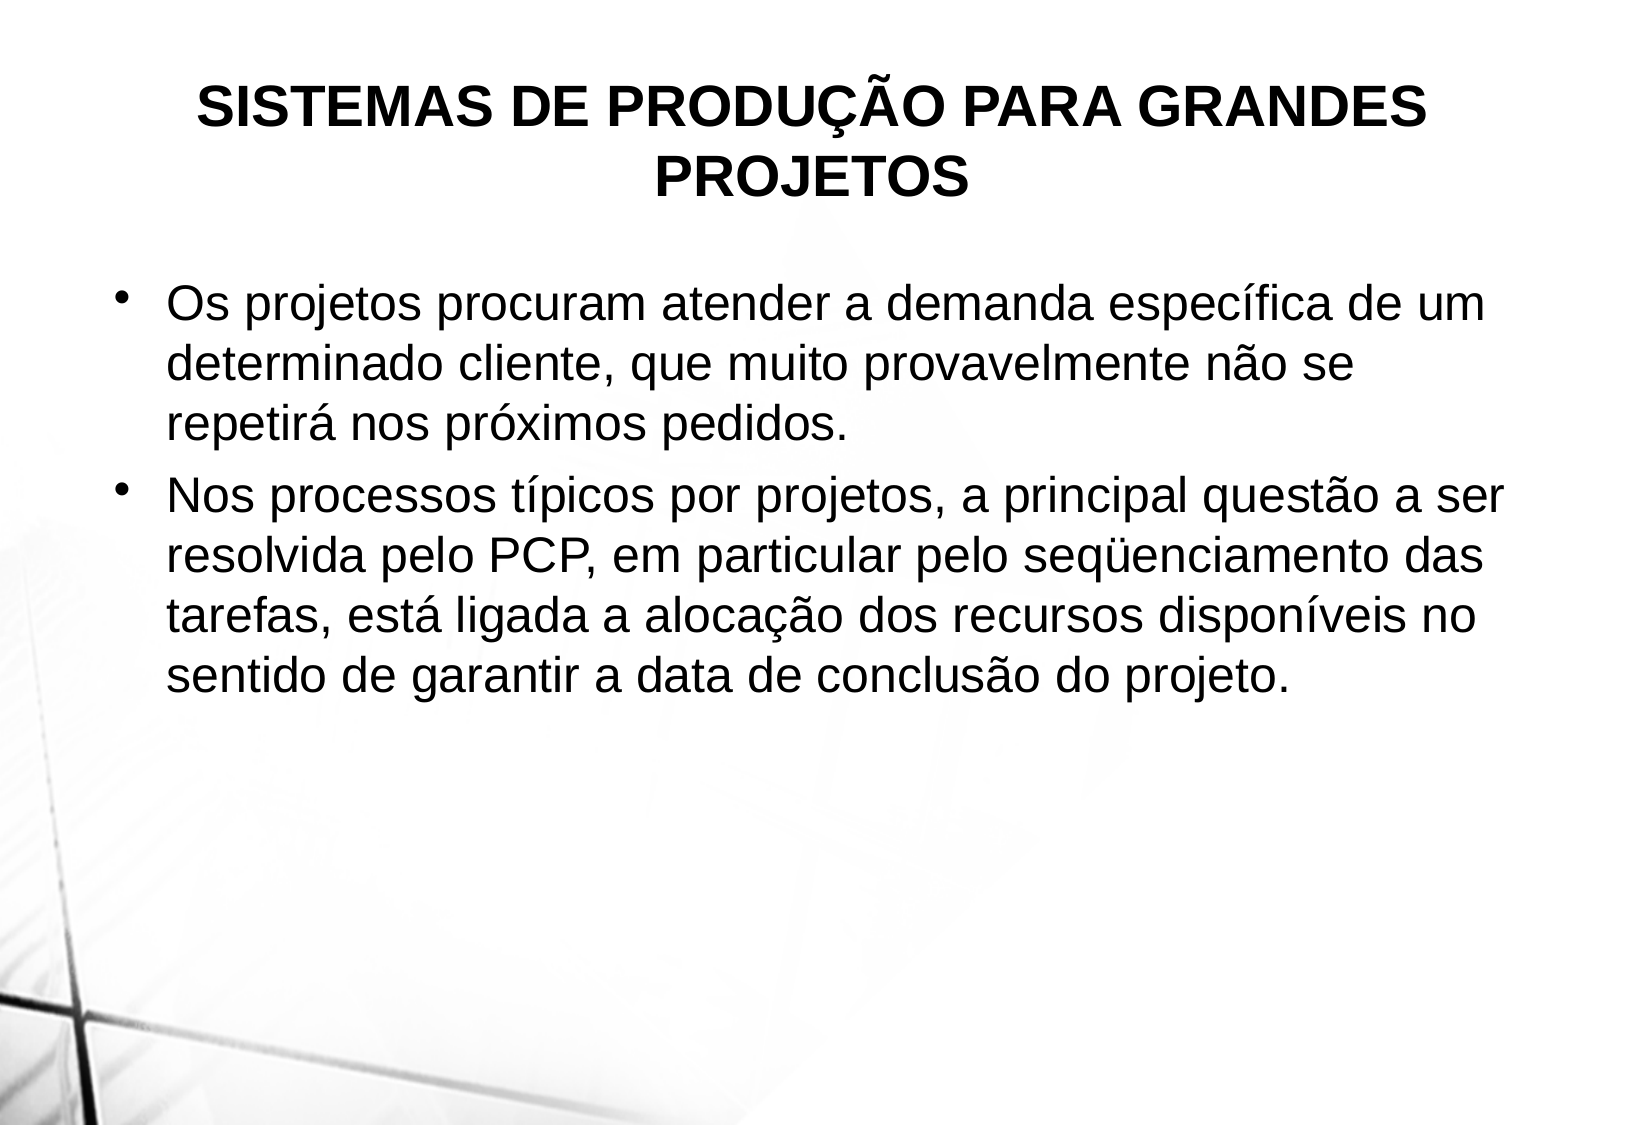

SISTEMAS DE PRODUÇÃO PARA GRANDES PROJETOS
Os projetos procuram atender a demanda específica de um determinado cliente, que muito provavelmente não se repetirá nos próximos pedidos.
Nos processos típicos por projetos, a principal questão a ser resolvida pelo PCP, em particular pelo seqüenciamento das tarefas, está ligada a alocação dos recursos disponíveis no sentido de garantir a data de conclusão do projeto.